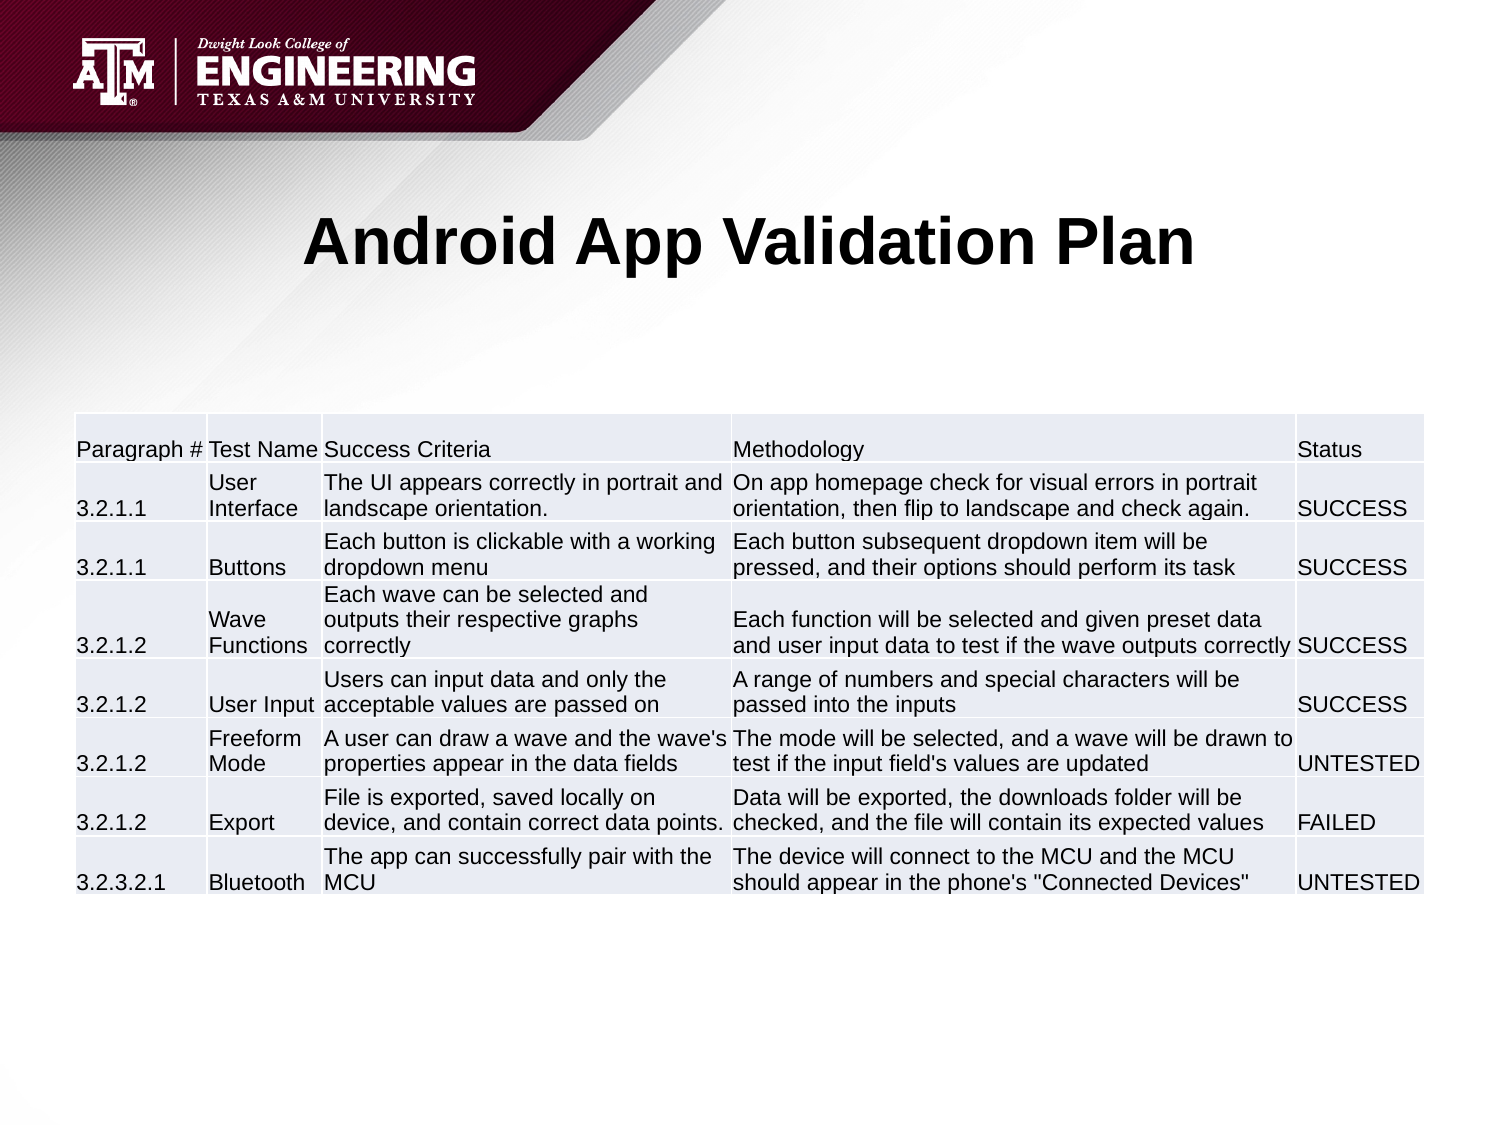

# Android App Validation Plan
| Paragraph # | Test Name | Success Criteria | Methodology | Status |
| --- | --- | --- | --- | --- |
| 3.2.1.1 | User Interface | The UI appears correctly in portrait and landscape orientation. | On app homepage check for visual errors in portrait orientation, then flip to landscape and check again. | SUCCESS |
| 3.2.1.1 | Buttons | Each button is clickable with a working dropdown menu | Each button subsequent dropdown item will be pressed, and their options should perform its task | SUCCESS |
| 3.2.1.2 | Wave Functions | Each wave can be selected and outputs their respective graphs correctly | Each function will be selected and given preset data and user input data to test if the wave outputs correctly | SUCCESS |
| 3.2.1.2 | User Input | Users can input data and only the acceptable values are passed on | A range of numbers and special characters will be passed into the inputs | SUCCESS |
| 3.2.1.2 | Freeform Mode | A user can draw a wave and the wave's properties appear in the data fields | The mode will be selected, and a wave will be drawn to test if the input field's values are updated | UNTESTED |
| 3.2.1.2 | Export | File is exported, saved locally on device, and contain correct data points. | Data will be exported, the downloads folder will be checked, and the file will contain its expected values | FAILED |
| 3.2.3.2.1 | Bluetooth | The app can successfully pair with the MCU | The device will connect to the MCU and the MCU should appear in the phone's "Connected Devices" | UNTESTED |